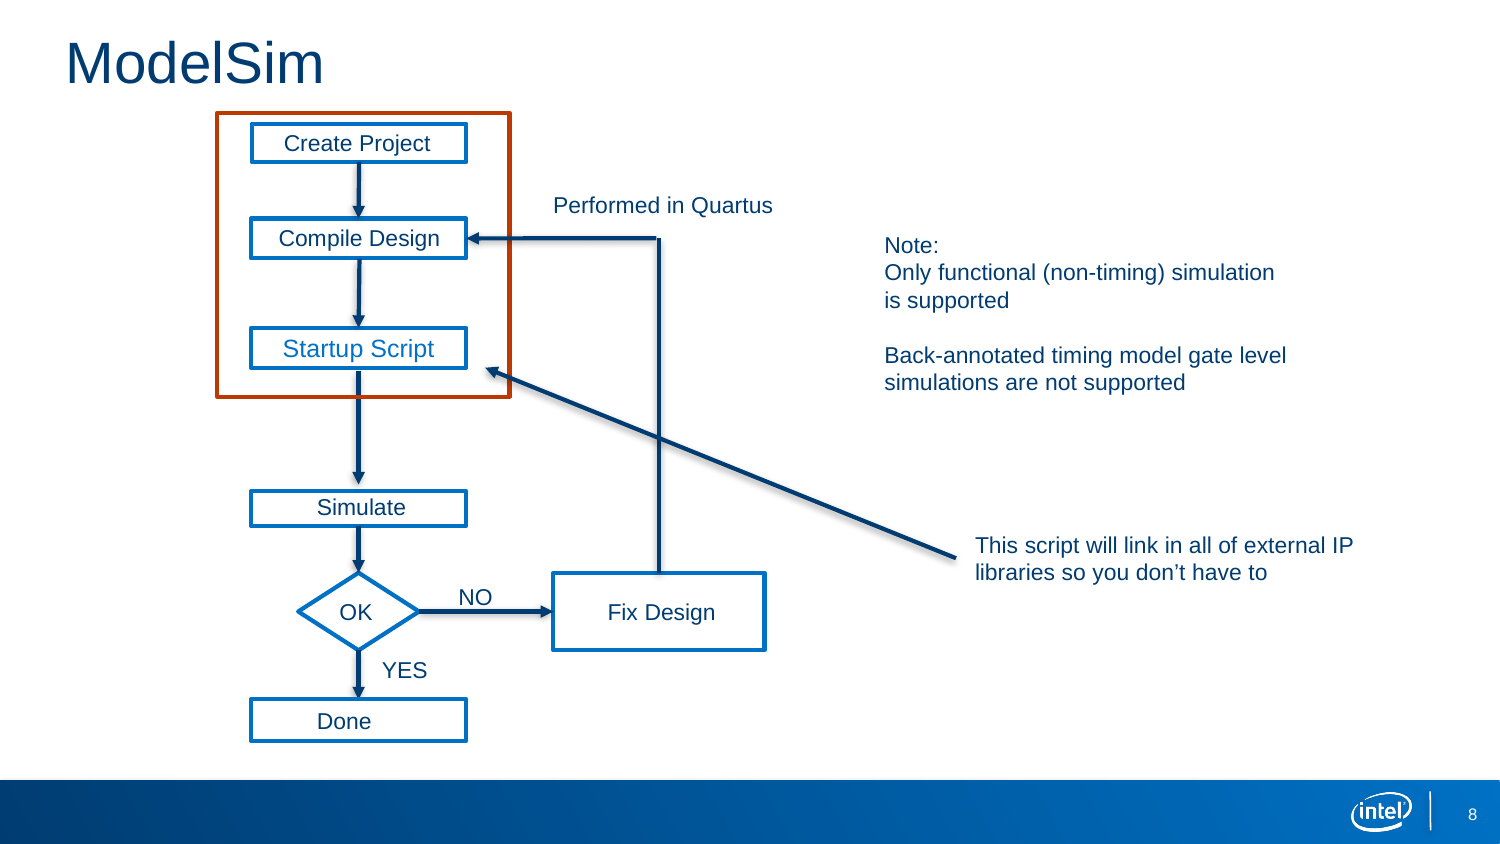

# ModelSim

Create Project
Performed in Quartus

Compile Design
Note:
Only functional (non-timing) simulation is supported

Back-annotated timing model gate level simulations are not supported
Startup Script

Simulate
This script will link in all of external IP libraries so you don’t have to

NO
Fix Design
OK
YES

Done
8